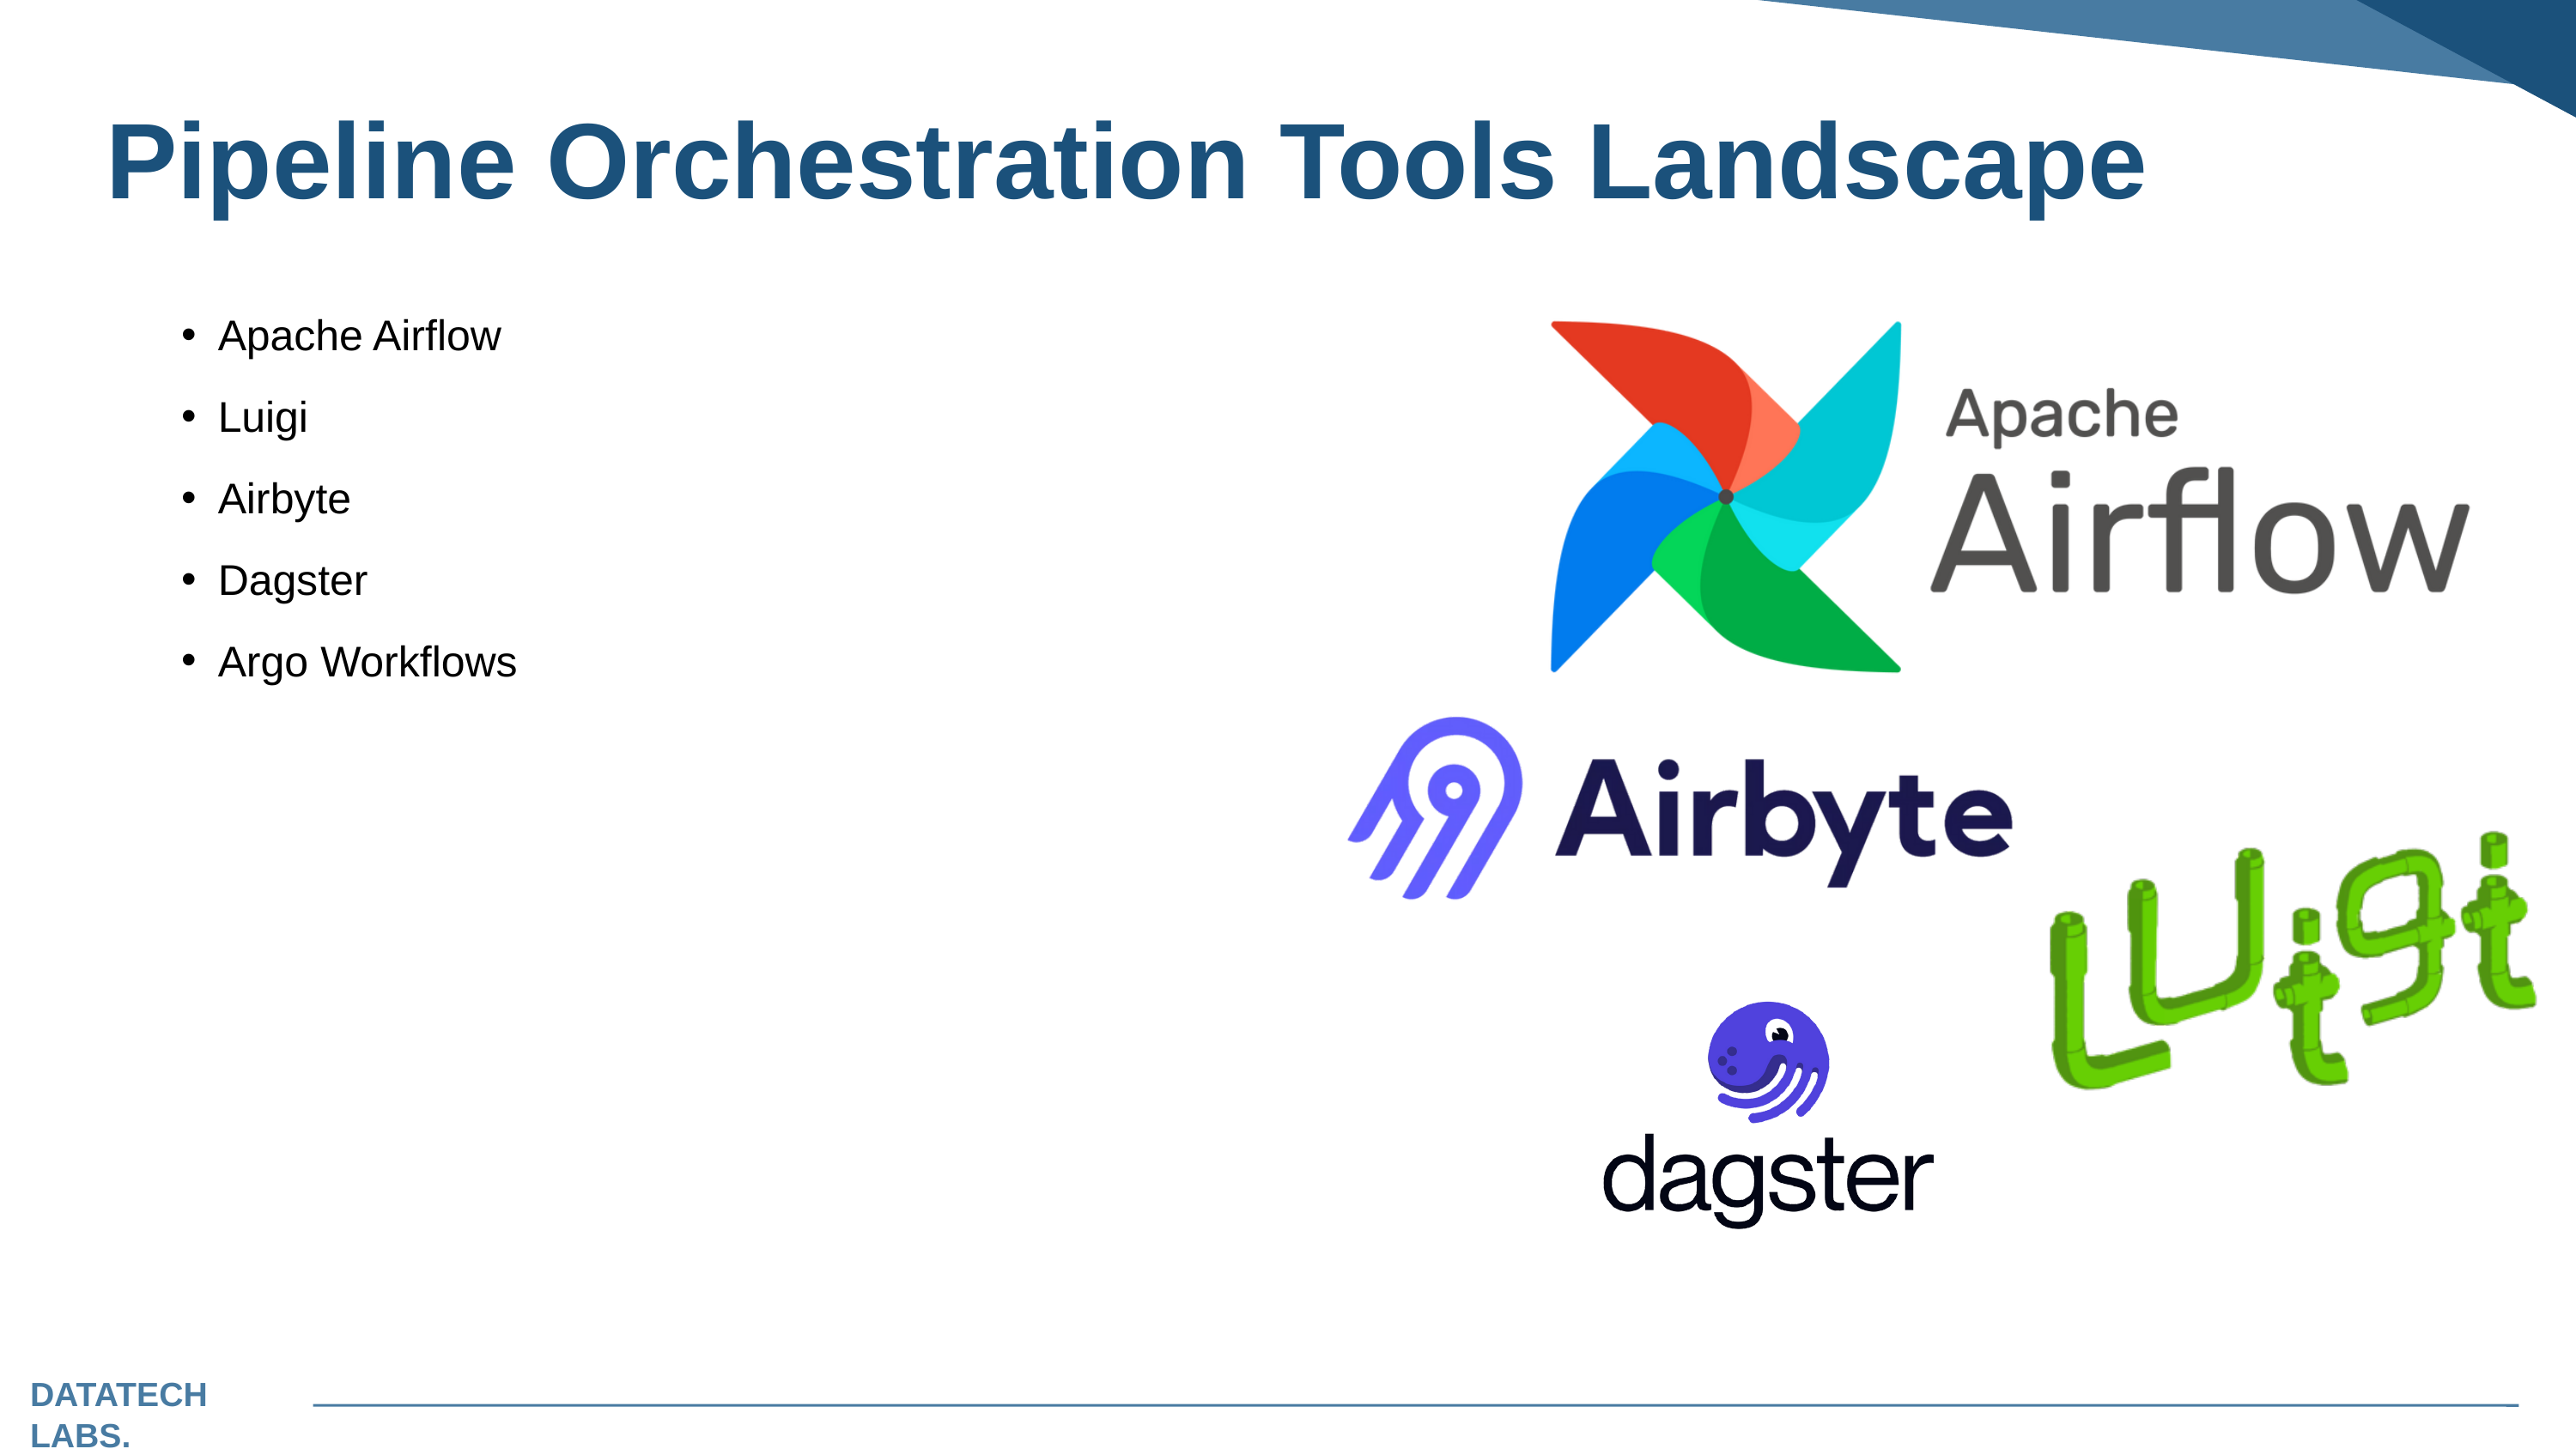

Pipeline Orchestration Tools Landscape
Apache Airflow
Luigi
Airbyte
Dagster
Argo Workflows

DATATECH LABS.